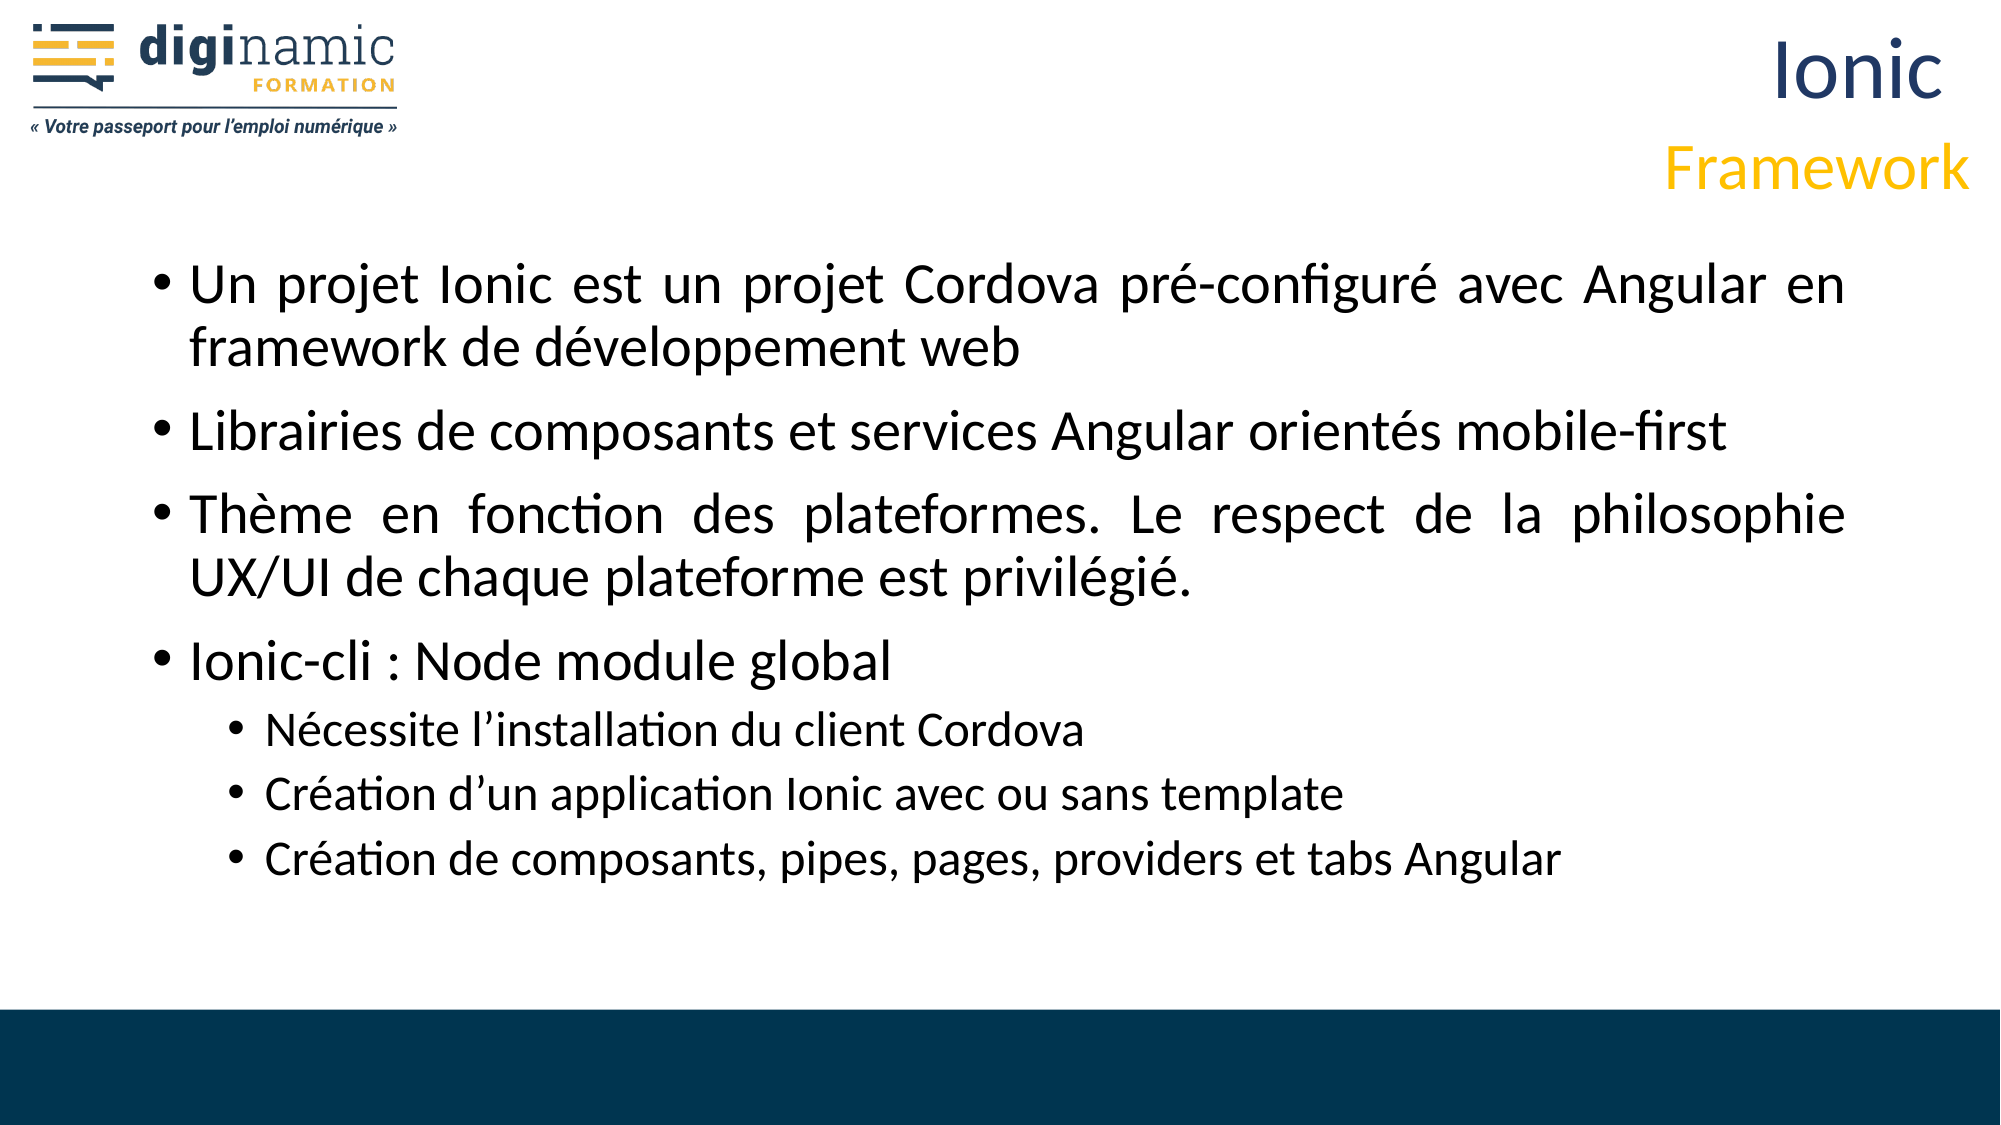

# Ionic

Framework
Un projet Ionic est un projet Cordova pré-configuré avec Angular en framework de développement web
Librairies de composants et services Angular orientés mobile-first
Thème en fonction des plateformes. Le respect de la philosophie UX/UI de chaque plateforme est privilégié.
Ionic-cli : Node module global
Nécessite l’installation du client Cordova
Création d’un application Ionic avec ou sans template
Création de composants, pipes, pages, providers et tabs Angular

www.diginamic.fr
24